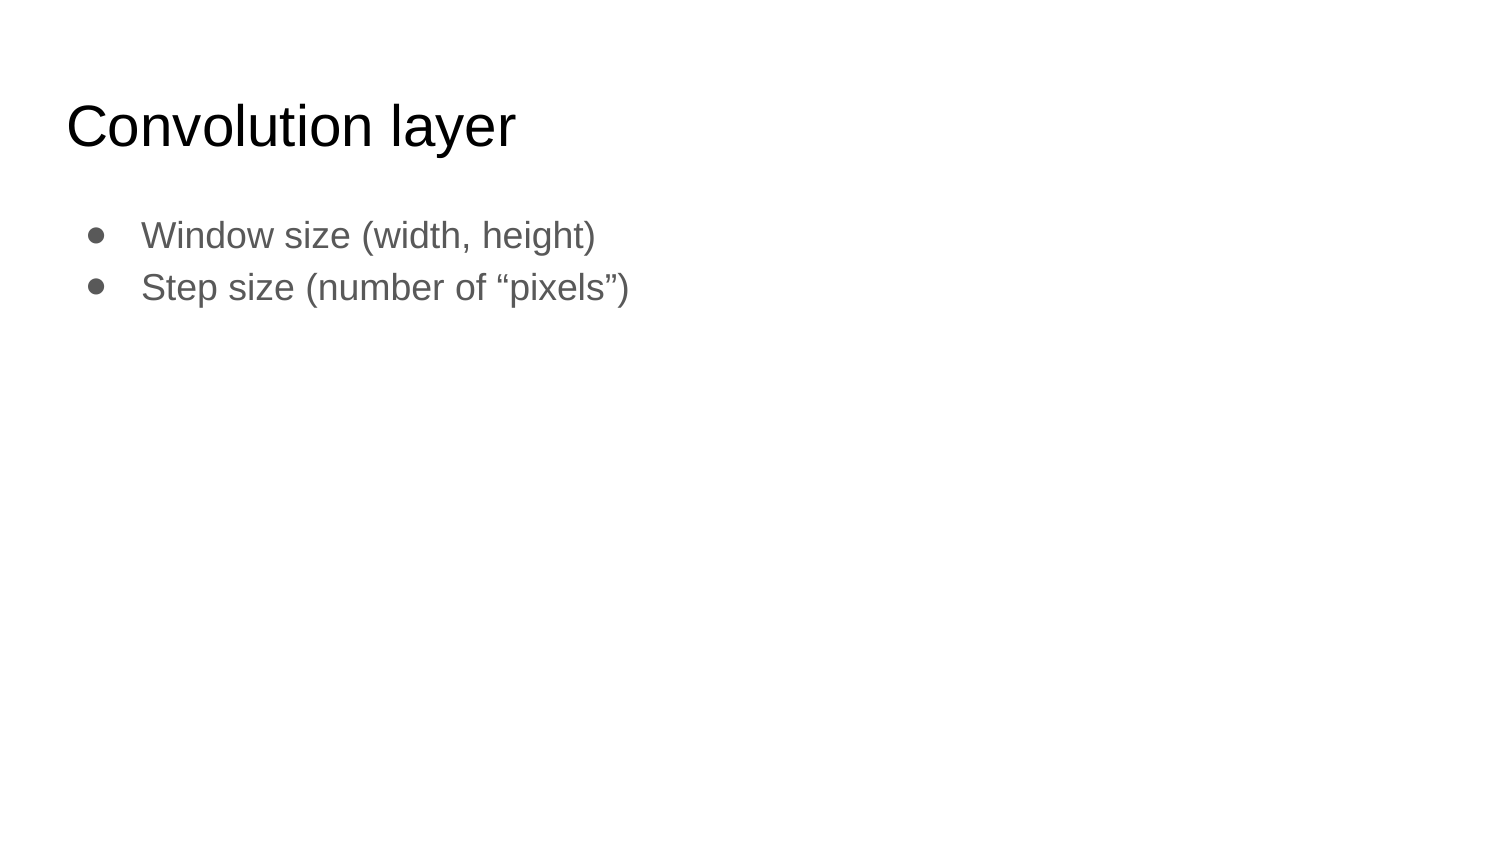

# Convolution layer
Window size (width, height)
Step size (number of “pixels”)